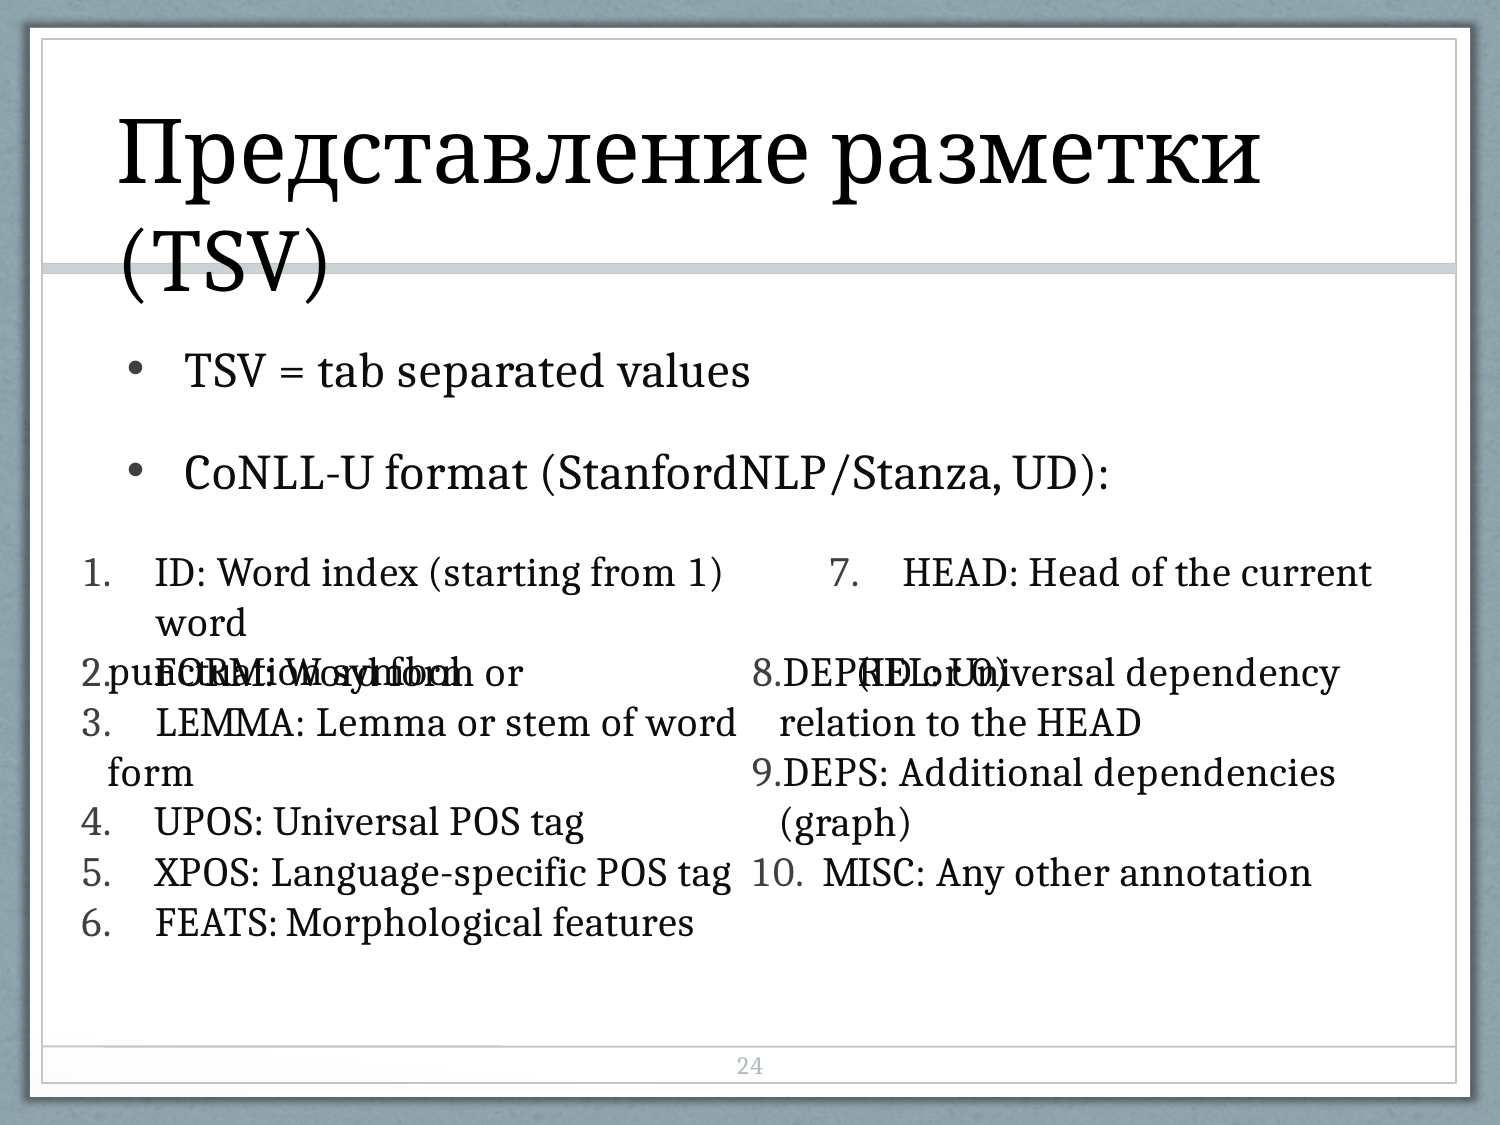

# Представление разметки (TSV)
TSV = tab separated values
CoNLL-U format (StanfordNLP/Stanza, UD):
ID: Word index (starting from 1)	7.	HEAD: Head of the current word
FORM: Word form or	(ID or 0)
punctuation symbol
DEPREL: Universal dependency  relation to the HEAD
DEPS: Additional dependencies  (graph)
3.
LEMMA: Lemma or stem of word
form
UPOS: Universal POS tag
XPOS: Language-specific POS tag 10. MISC: Any other annotation
FEATS: Morphological features
24